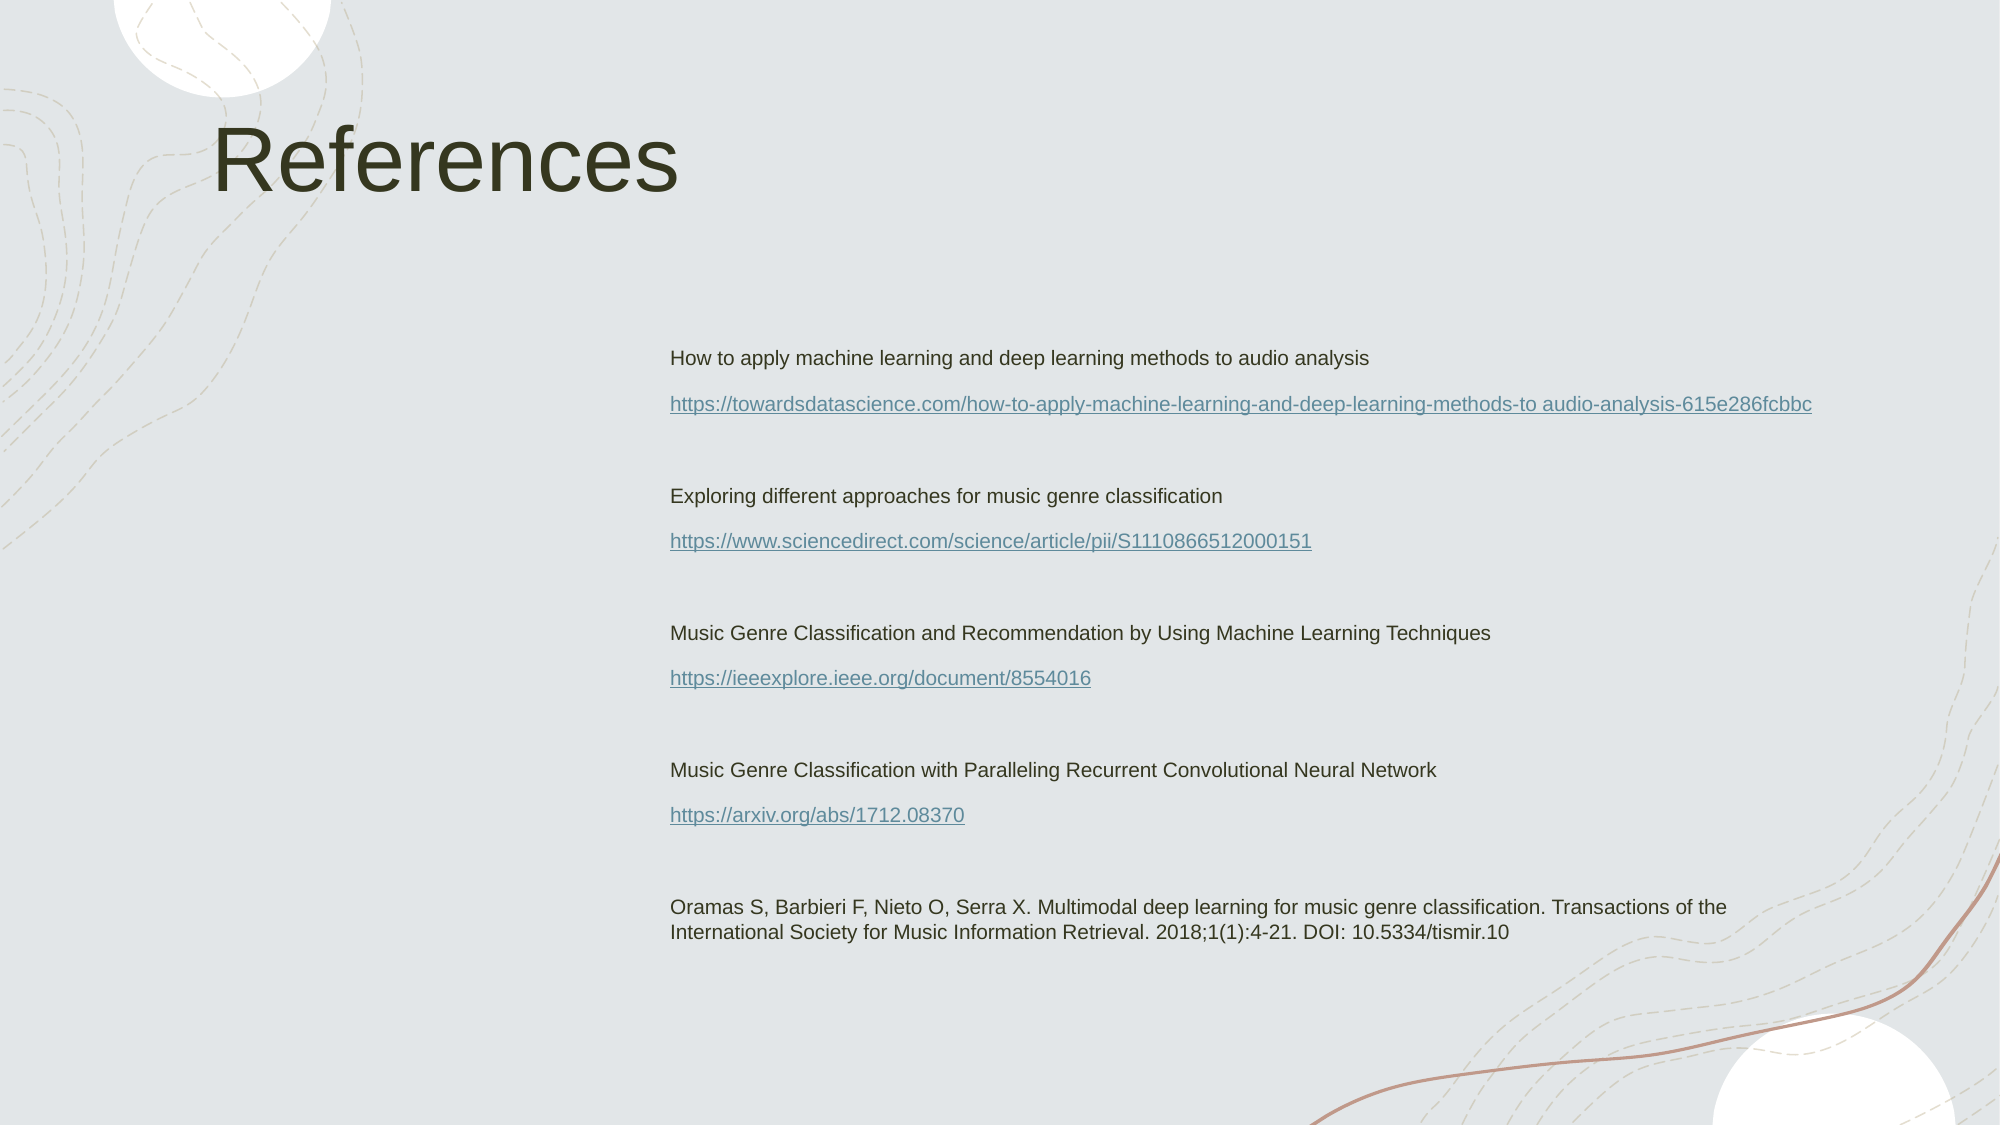

# References
How to apply machine learning and deep learning methods to audio analysis
https://towardsdatascience.com/how-to-apply-machine-learning-and-deep-learning-methods-to audio-analysis-615e286fcbbc

Exploring different approaches for music genre classification
https://www.sciencedirect.com/science/article/pii/S1110866512000151

Music Genre Classification and Recommendation by Using Machine Learning Techniques
https://ieeexplore.ieee.org/document/8554016

Music Genre Classification with Paralleling Recurrent Convolutional Neural Network
https://arxiv.org/abs/1712.08370

Oramas S, Barbieri F, Nieto O, Serra X. Multimodal deep learning for music genre classification. Transactions of the International Society for Music Information Retrieval. 2018;1(1):4-21. DOI: 10.5334/tismir.10